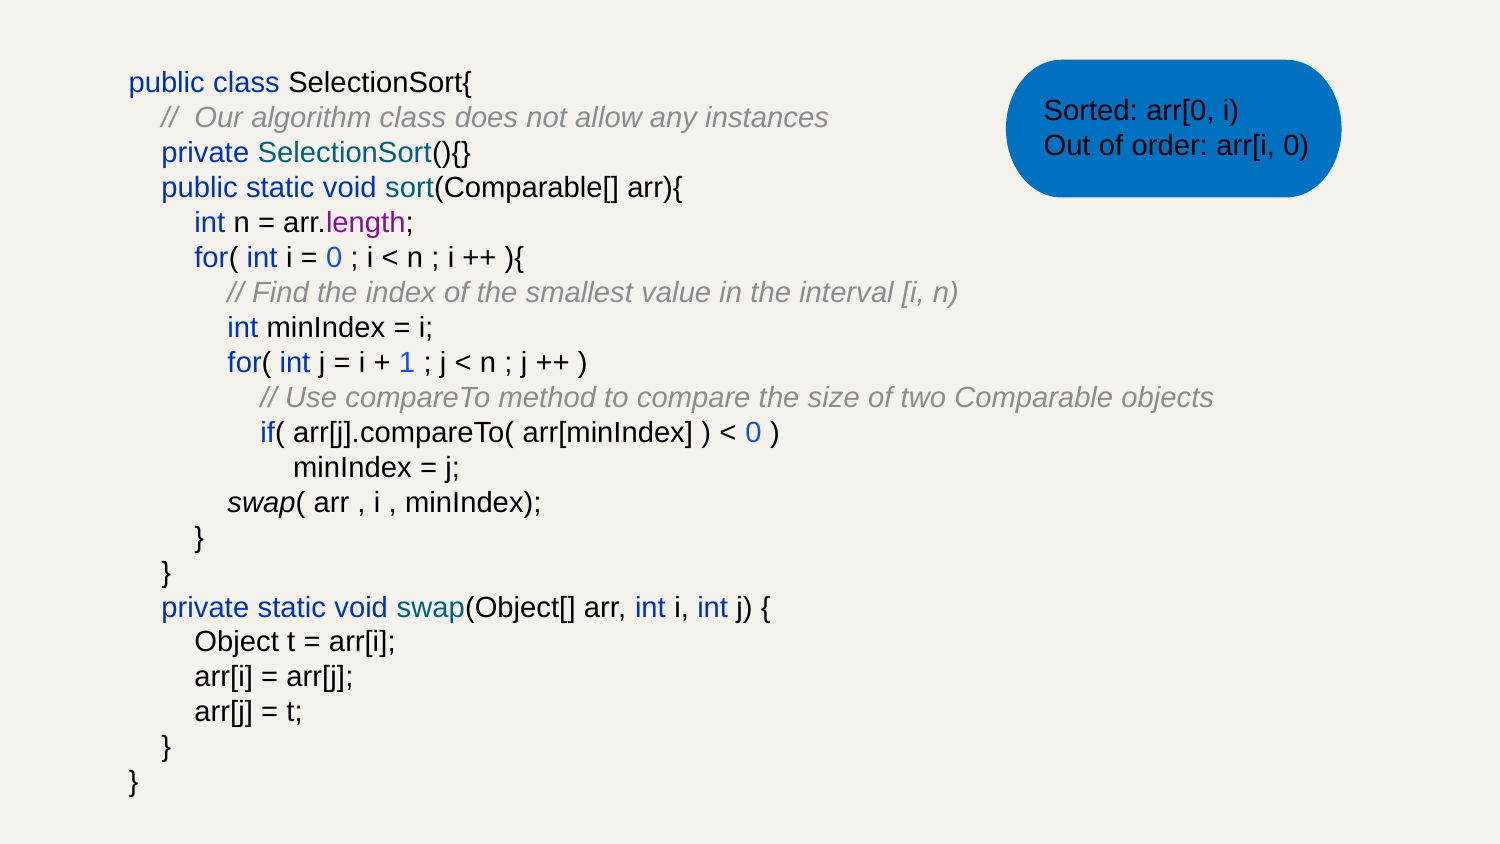

public class SelectionSort{
    //  Our algorithm class does not allow any instances
    private SelectionSort(){}
    public static void sort(Comparable[] arr){
        int n = arr.length;
        for( int i = 0 ; i < n ; i ++ ){
            // Find the index of the smallest value in the interval [i, n)
            int minIndex = i;
            for( int j = i + 1 ; j < n ; j ++ )
                // Use compareTo method to compare the size of two Comparable objects
                if( arr[j].compareTo( arr[minIndex] ) < 0 )
                    minIndex = j;
            swap( arr , i , minIndex);
        }
    }
    private static void swap(Object[] arr, int i, int j) {
        Object t = arr[i];
        arr[i] = arr[j];
        arr[j] = t;
    }
}

Sorted: arr[0, i)
Out of order: arr[i, 0)